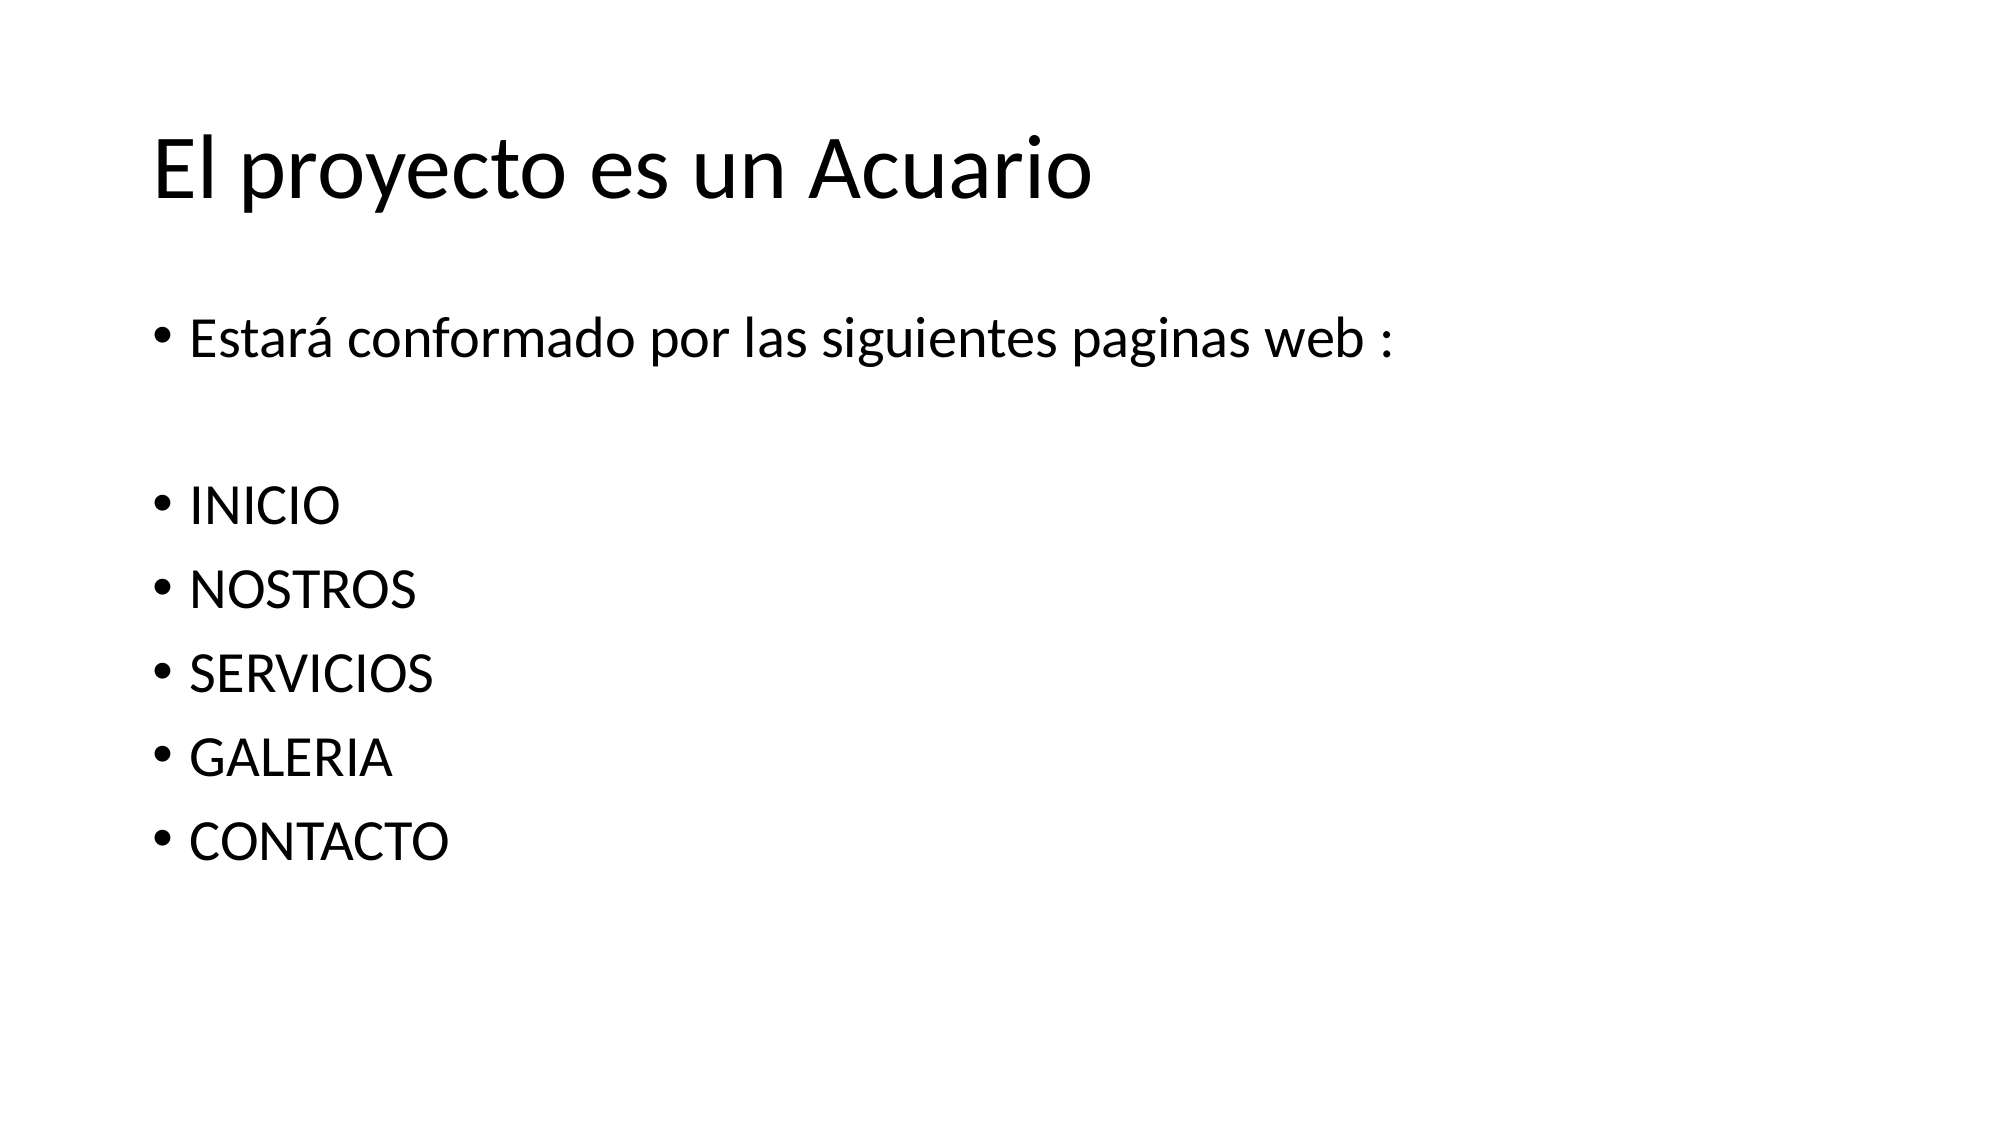

# El proyecto es un Acuario
Estará conformado por las siguientes paginas web :

INICIO
NOSTROS
SERVICIOS
GALERIA
CONTACTO